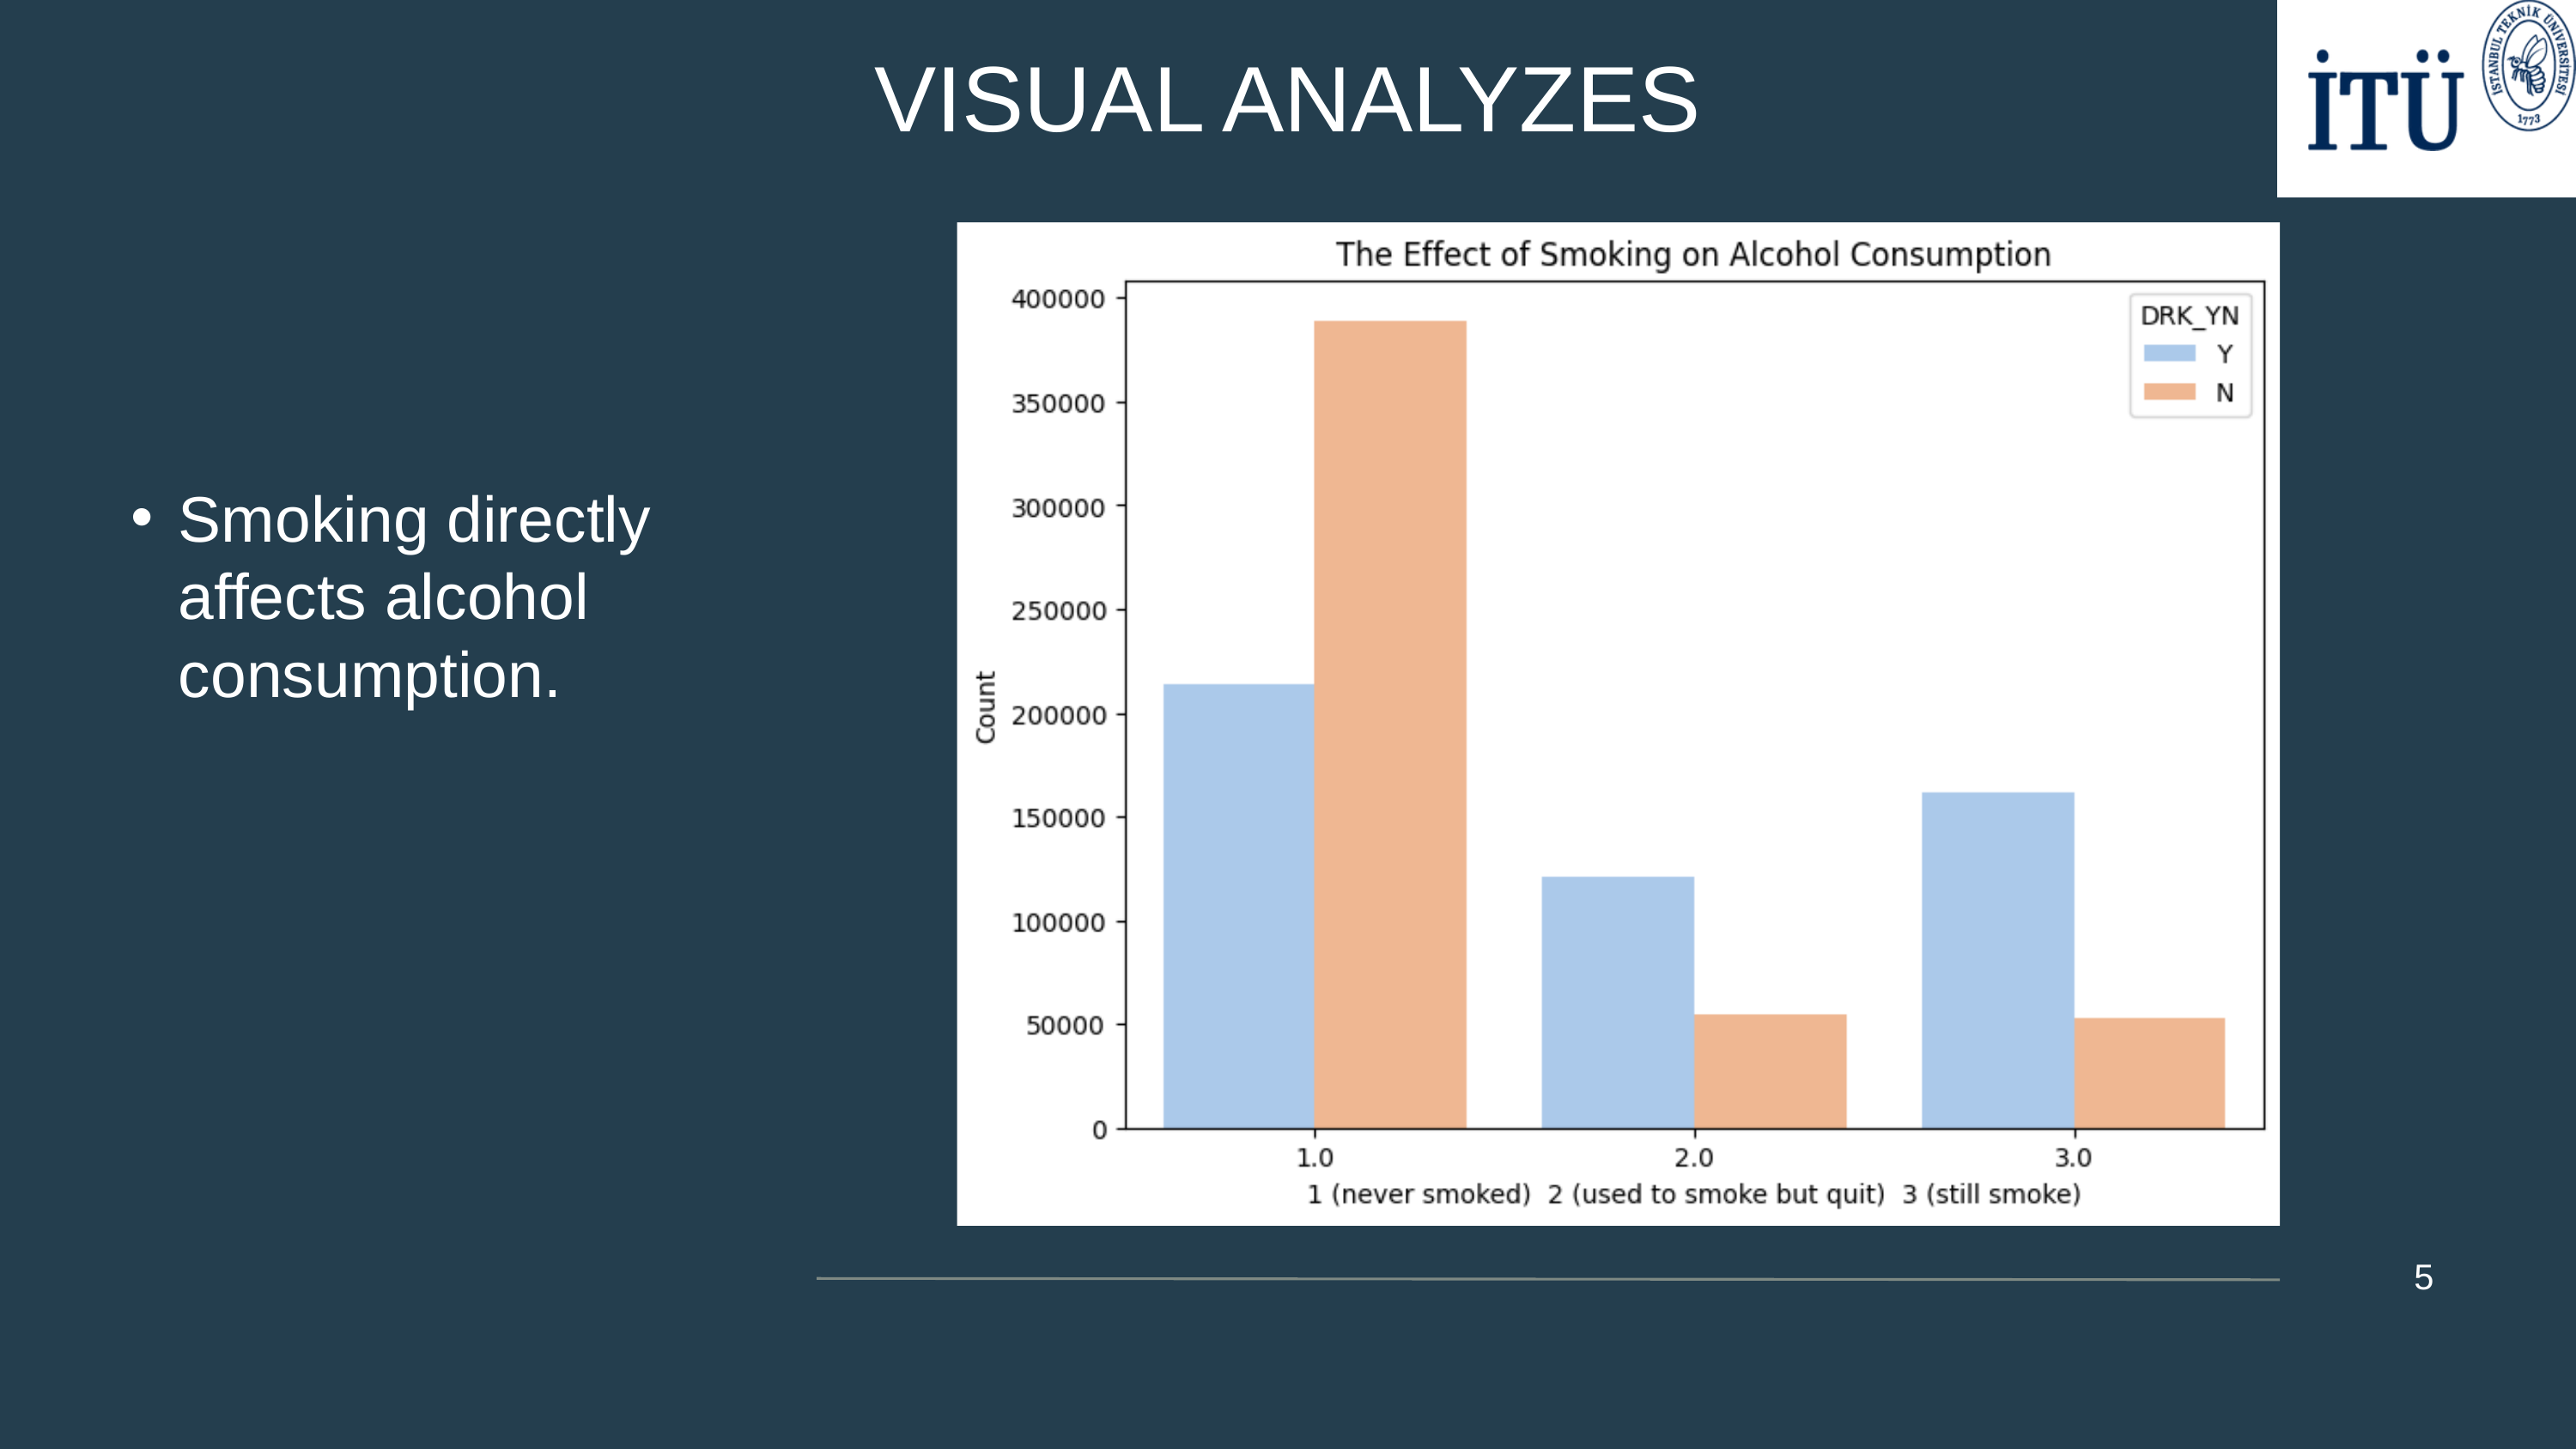

VISUAL ANALYZES

Smoking directly affects alcohol consumption.
5